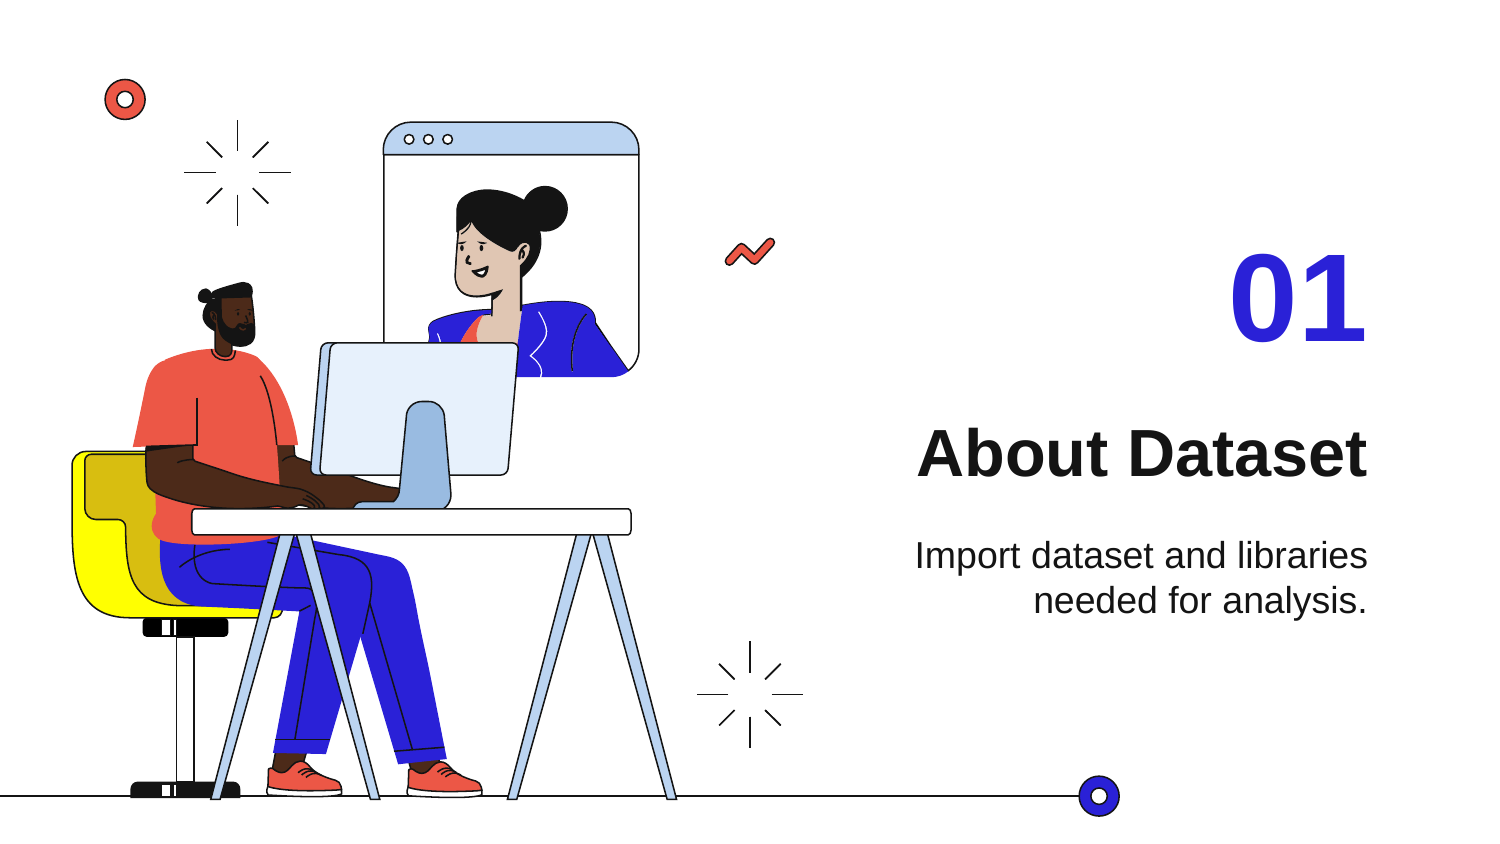

01

# About Dataset
Import dataset and libraries needed for analysis.